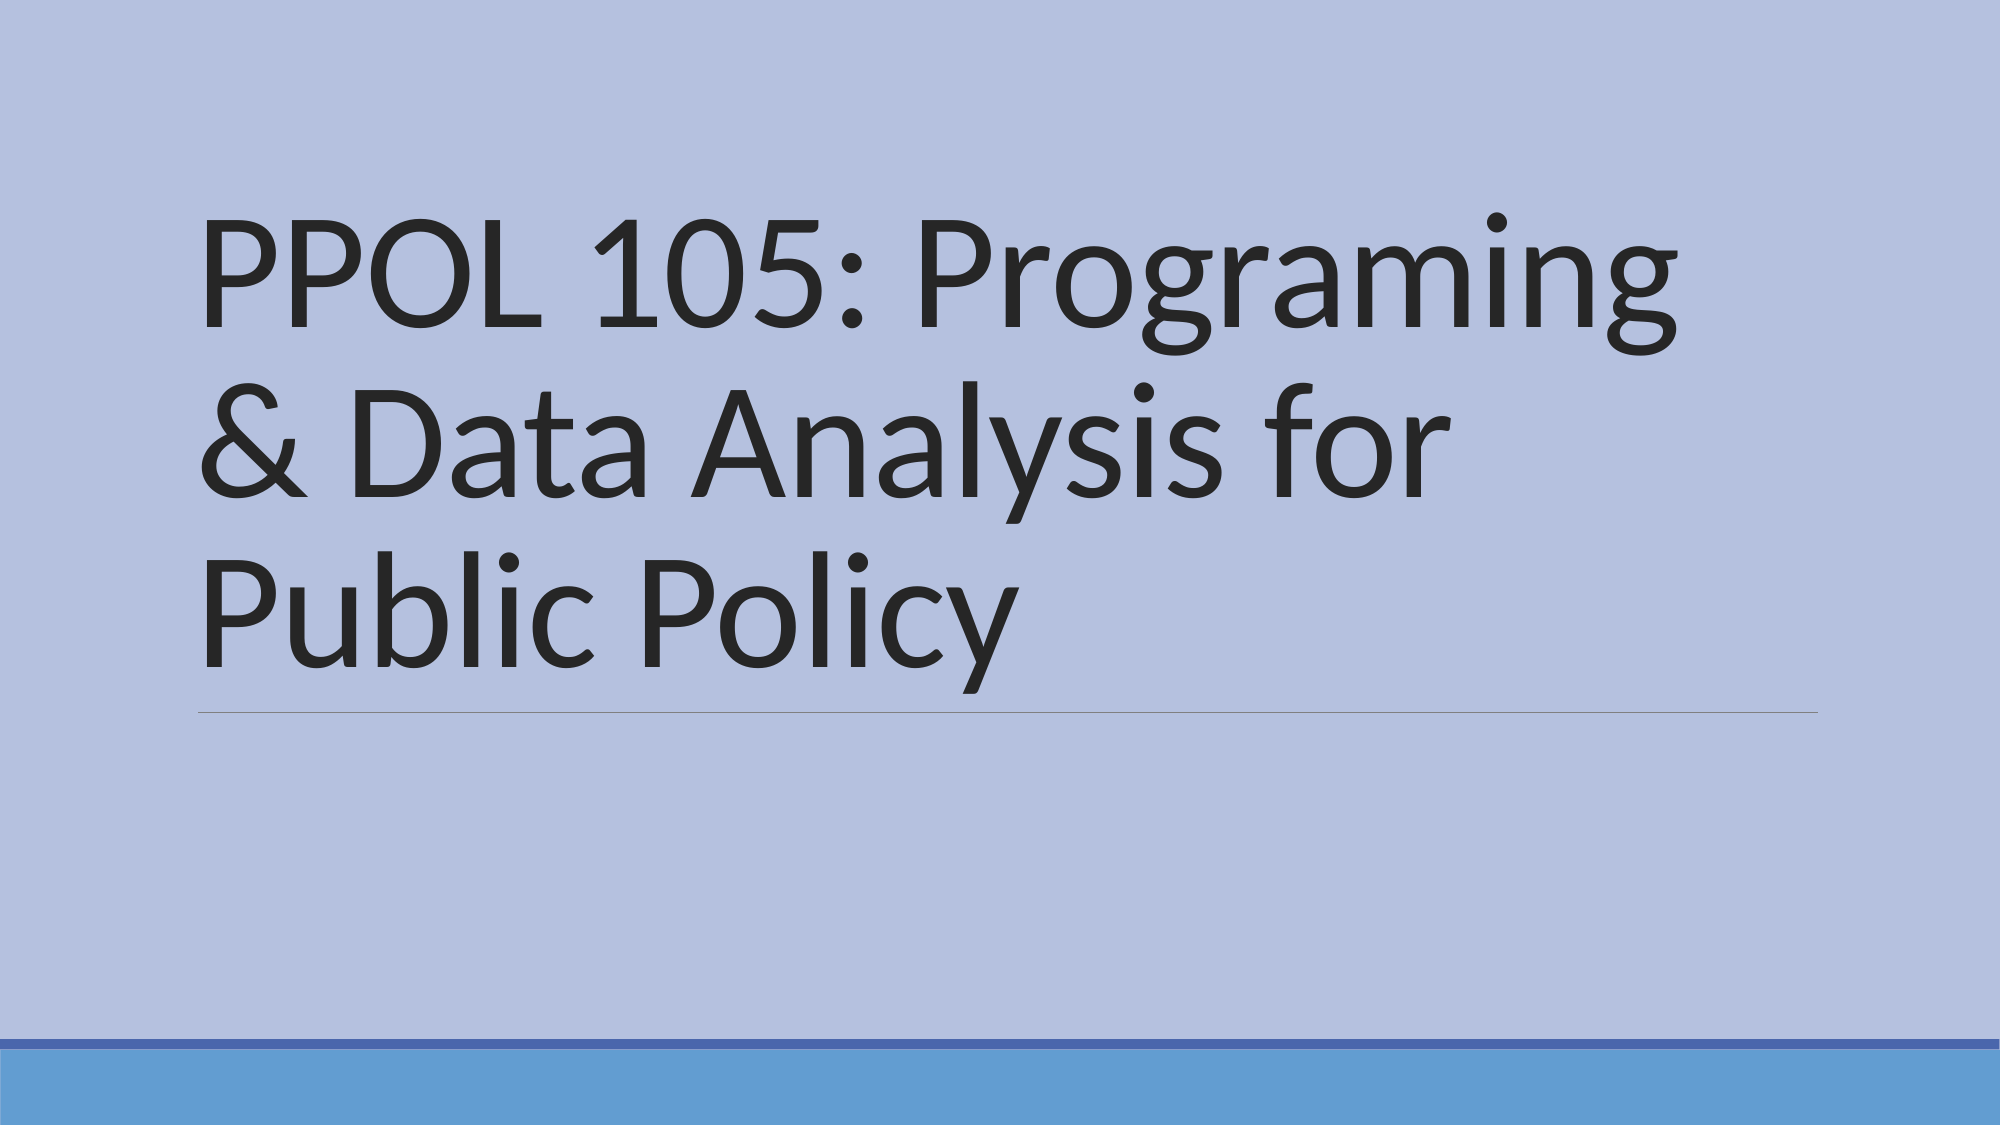

# PPOL 105: Programing & Data Analysis for Public Policy